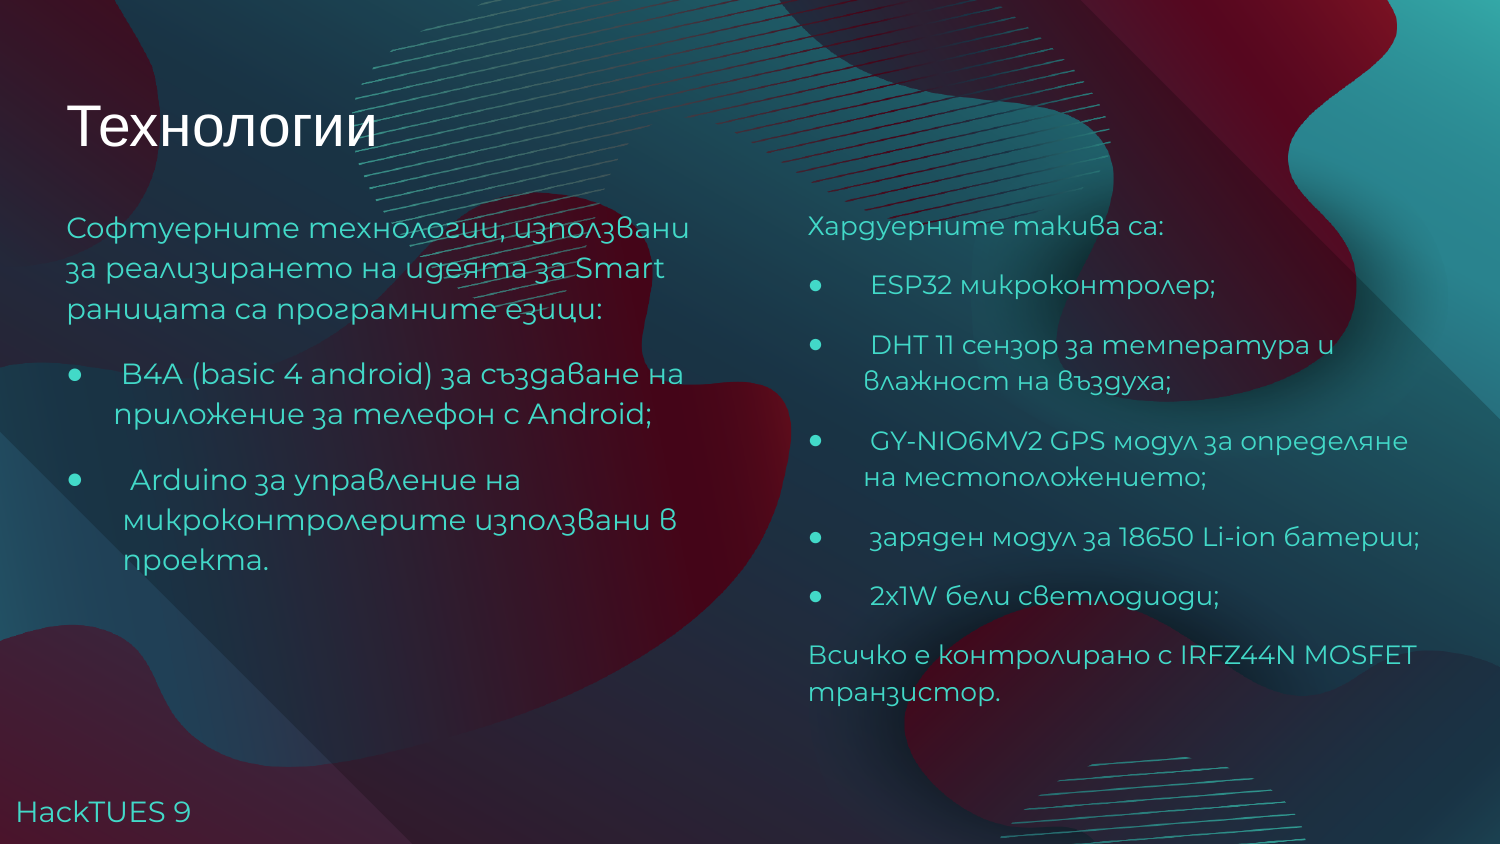

# Технологии
Софтуерните технологии, използвани за реализирането на идеята за Smart раницата са програмните езици:
 B4A (basic 4 android) за създаване на приложение за телефон с Android;
 Arduino за управление на микроконтролерите използвани в проекта.
Хардуерните такива са:
 ESP32 микроконтролер;
 DHT 11 сензор за температура и влажност на въздуха;
 GY-NIO6MV2 GPS модул за определяне на местоположението;
 заряден модул за 18650 Li-ion батерии;
 2x1W бели светлодиоди;
Всичко е контролирано с IRFZ44N MOSFET транзистор.